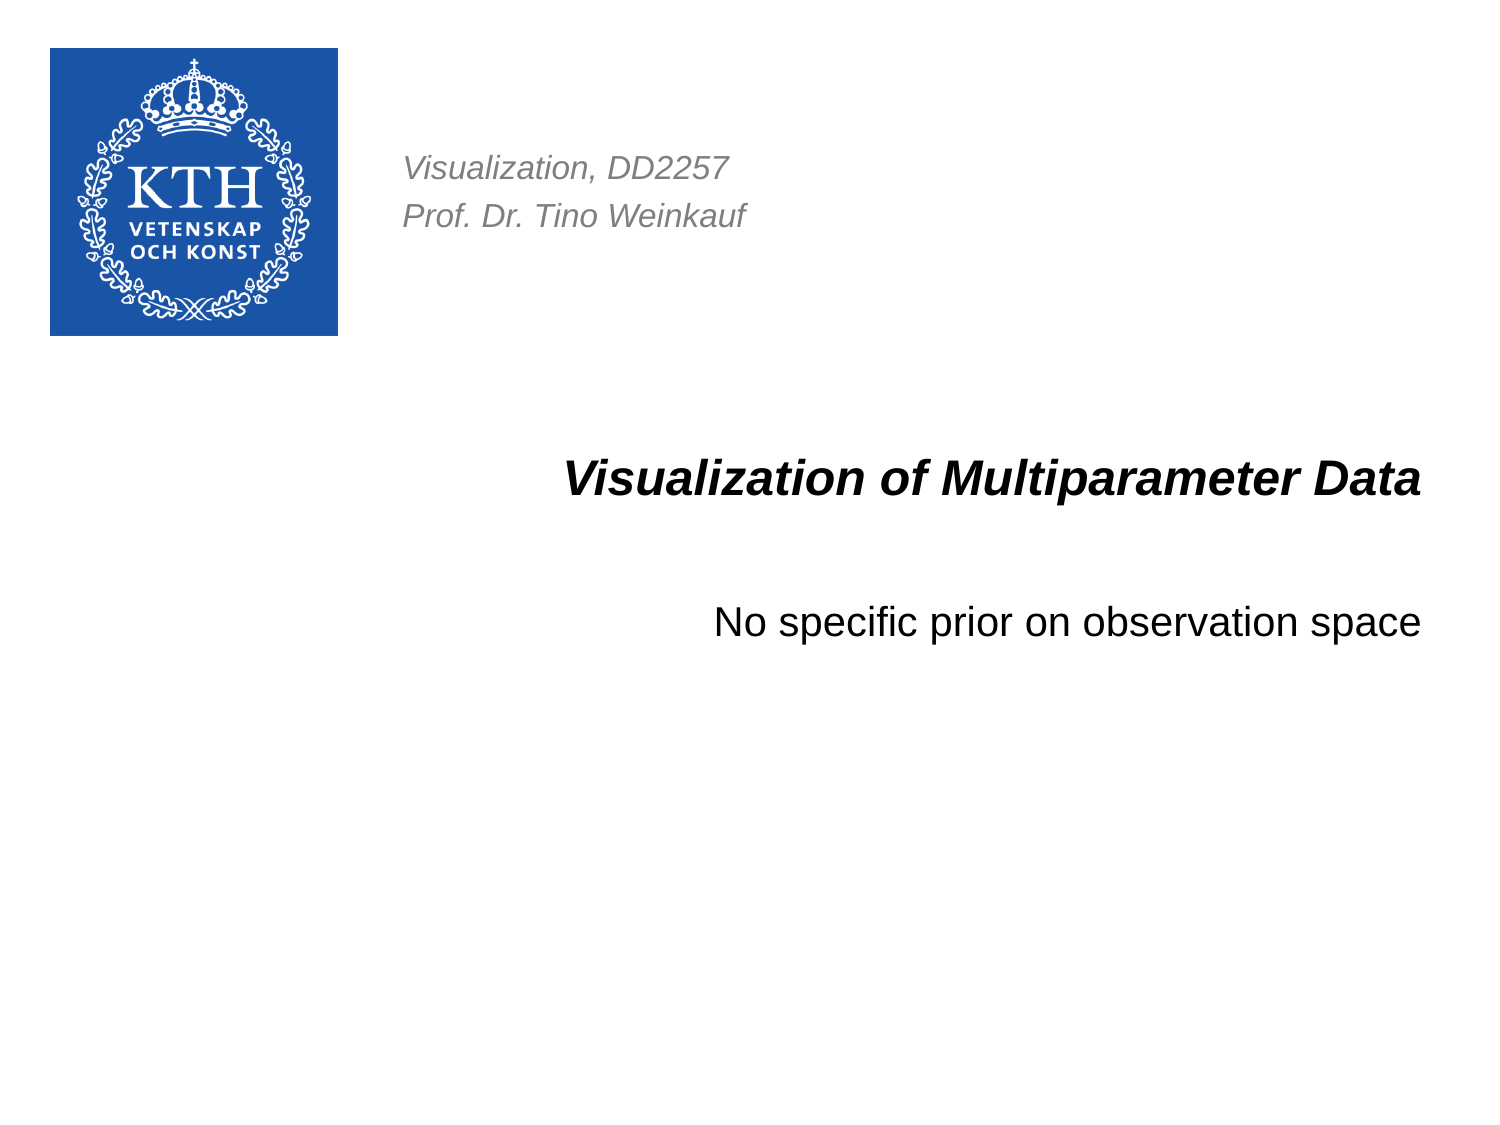

# Visualization of Multiparameter Data
No specific prior on observation space